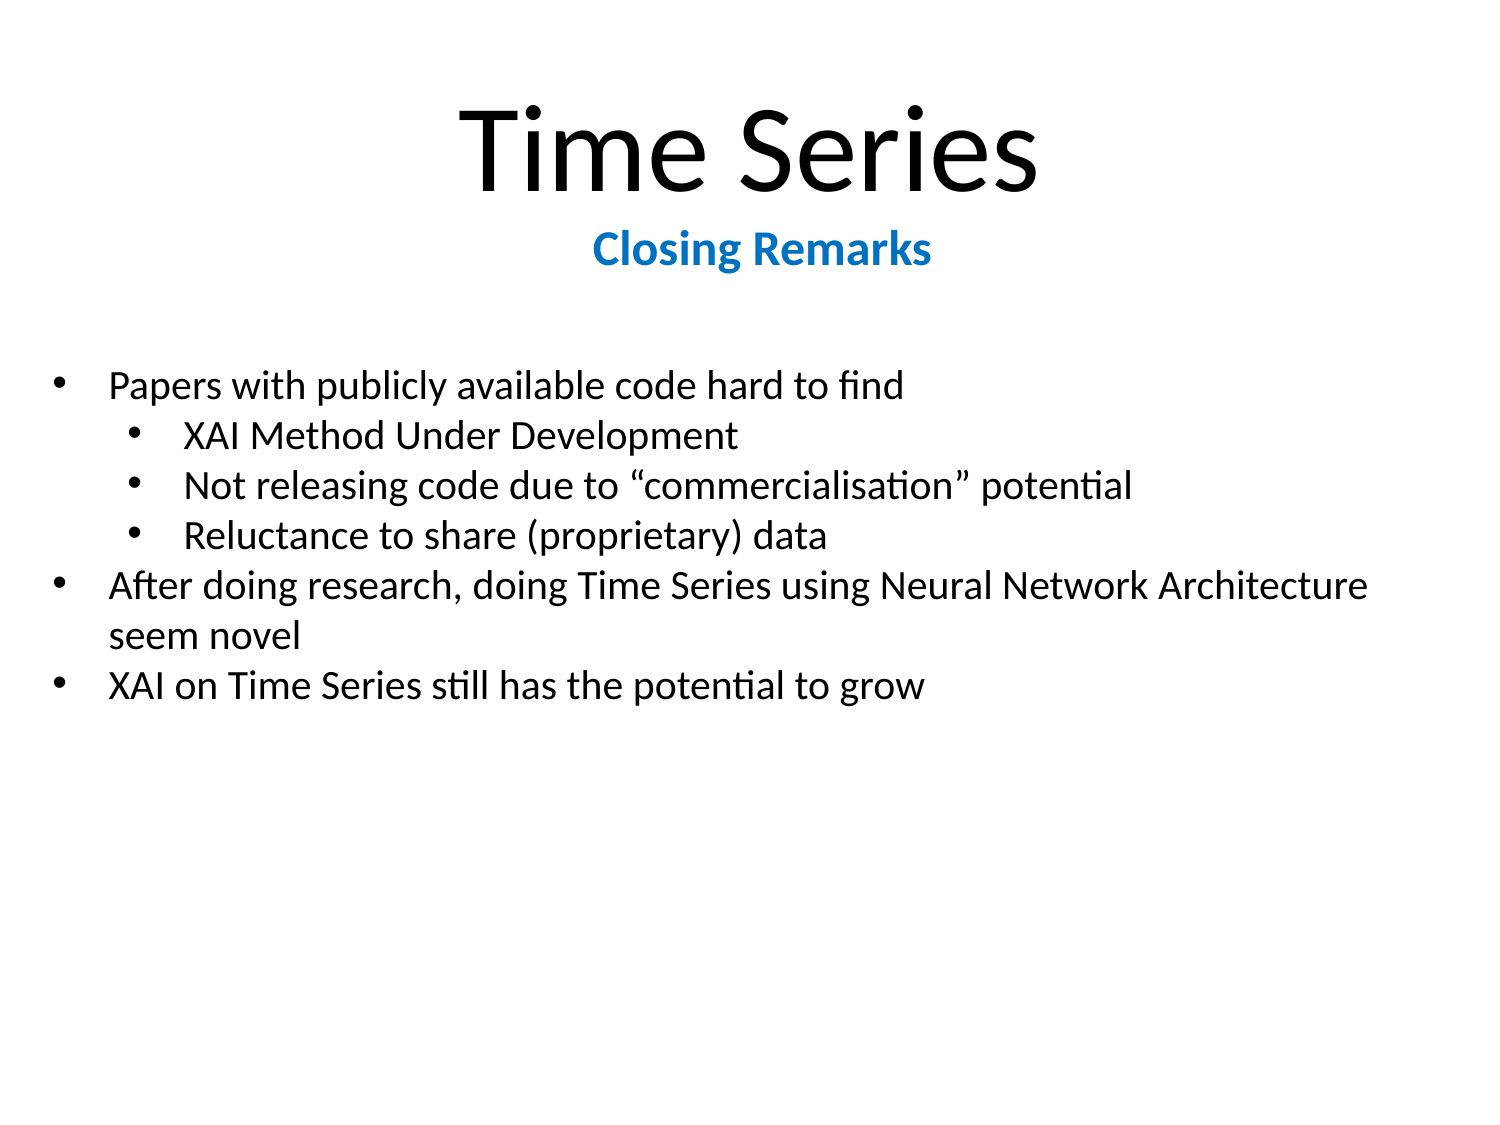

# Time Series
Closing Remarks
Papers with publicly available code hard to find
XAI Method Under Development
Not releasing code due to “commercialisation” potential
Reluctance to share (proprietary) data
After doing research, doing Time Series using Neural Network Architecture seem novel
XAI on Time Series still has the potential to grow